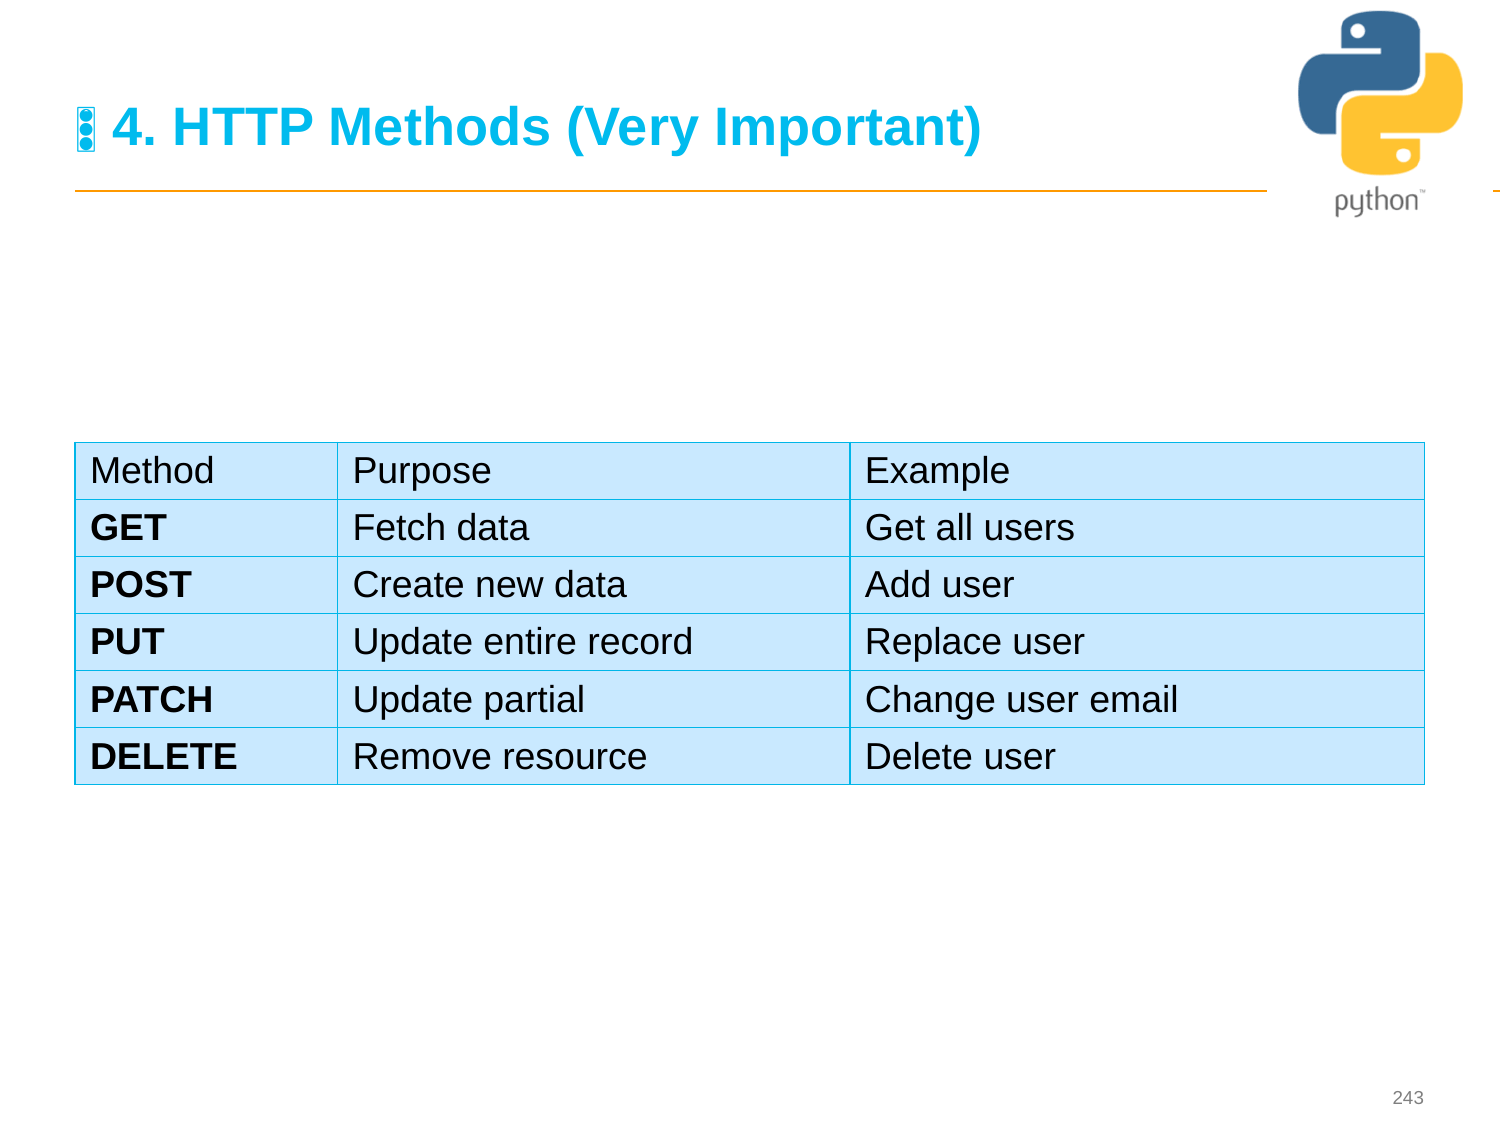

# 🚦 4. HTTP Methods (Very Important)
| Method | Purpose | Example |
| --- | --- | --- |
| GET | Fetch data | Get all users |
| POST | Create new data | Add user |
| PUT | Update entire record | Replace user |
| PATCH | Update partial | Change user email |
| DELETE | Remove resource | Delete user |